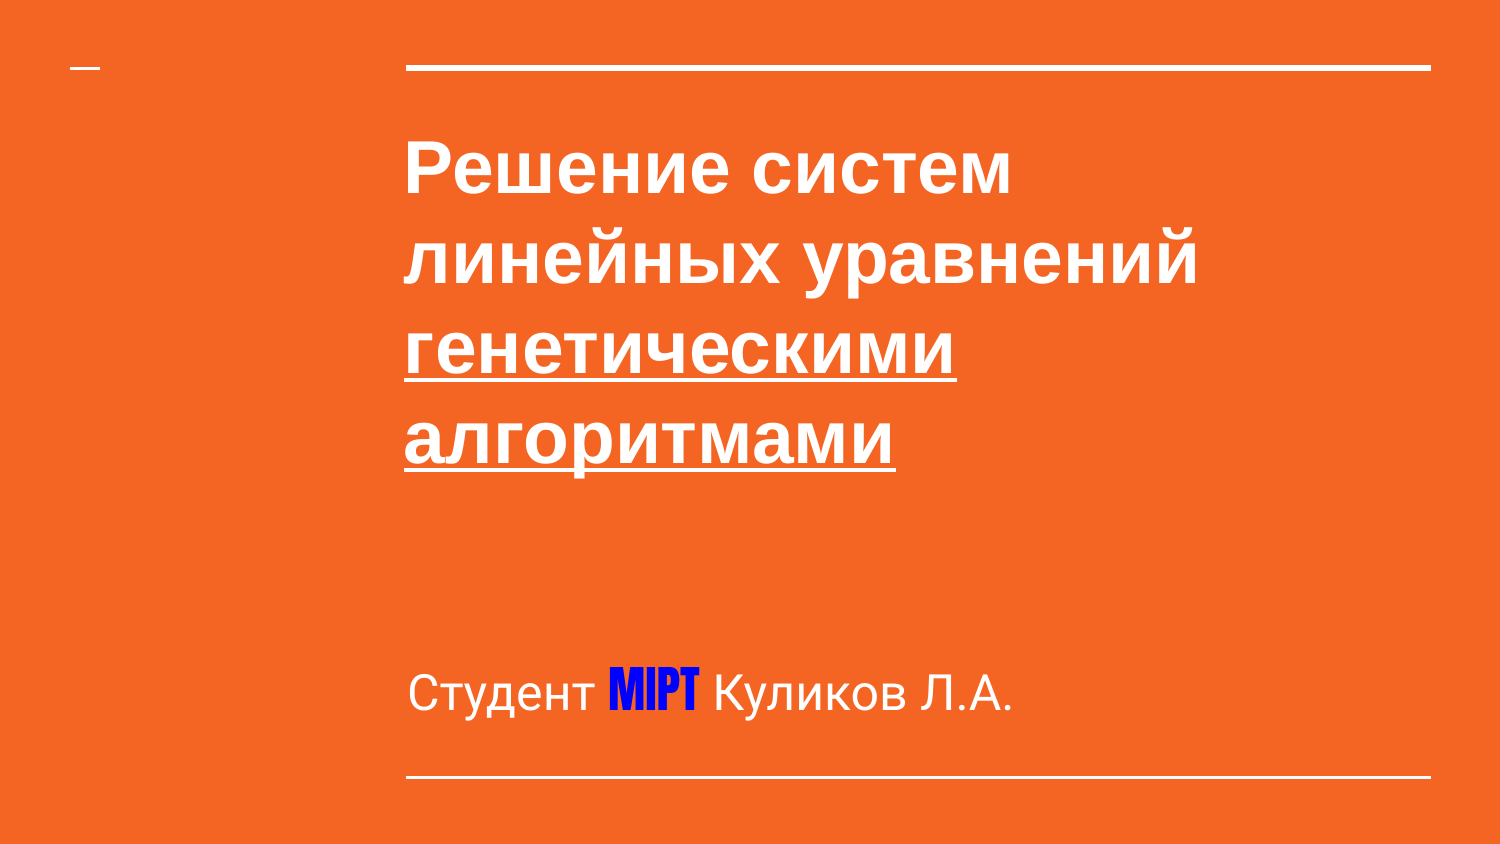

# Решение систем линейных уравнений генетическими алгоритмами
Студент MIPT Куликов Л.А.